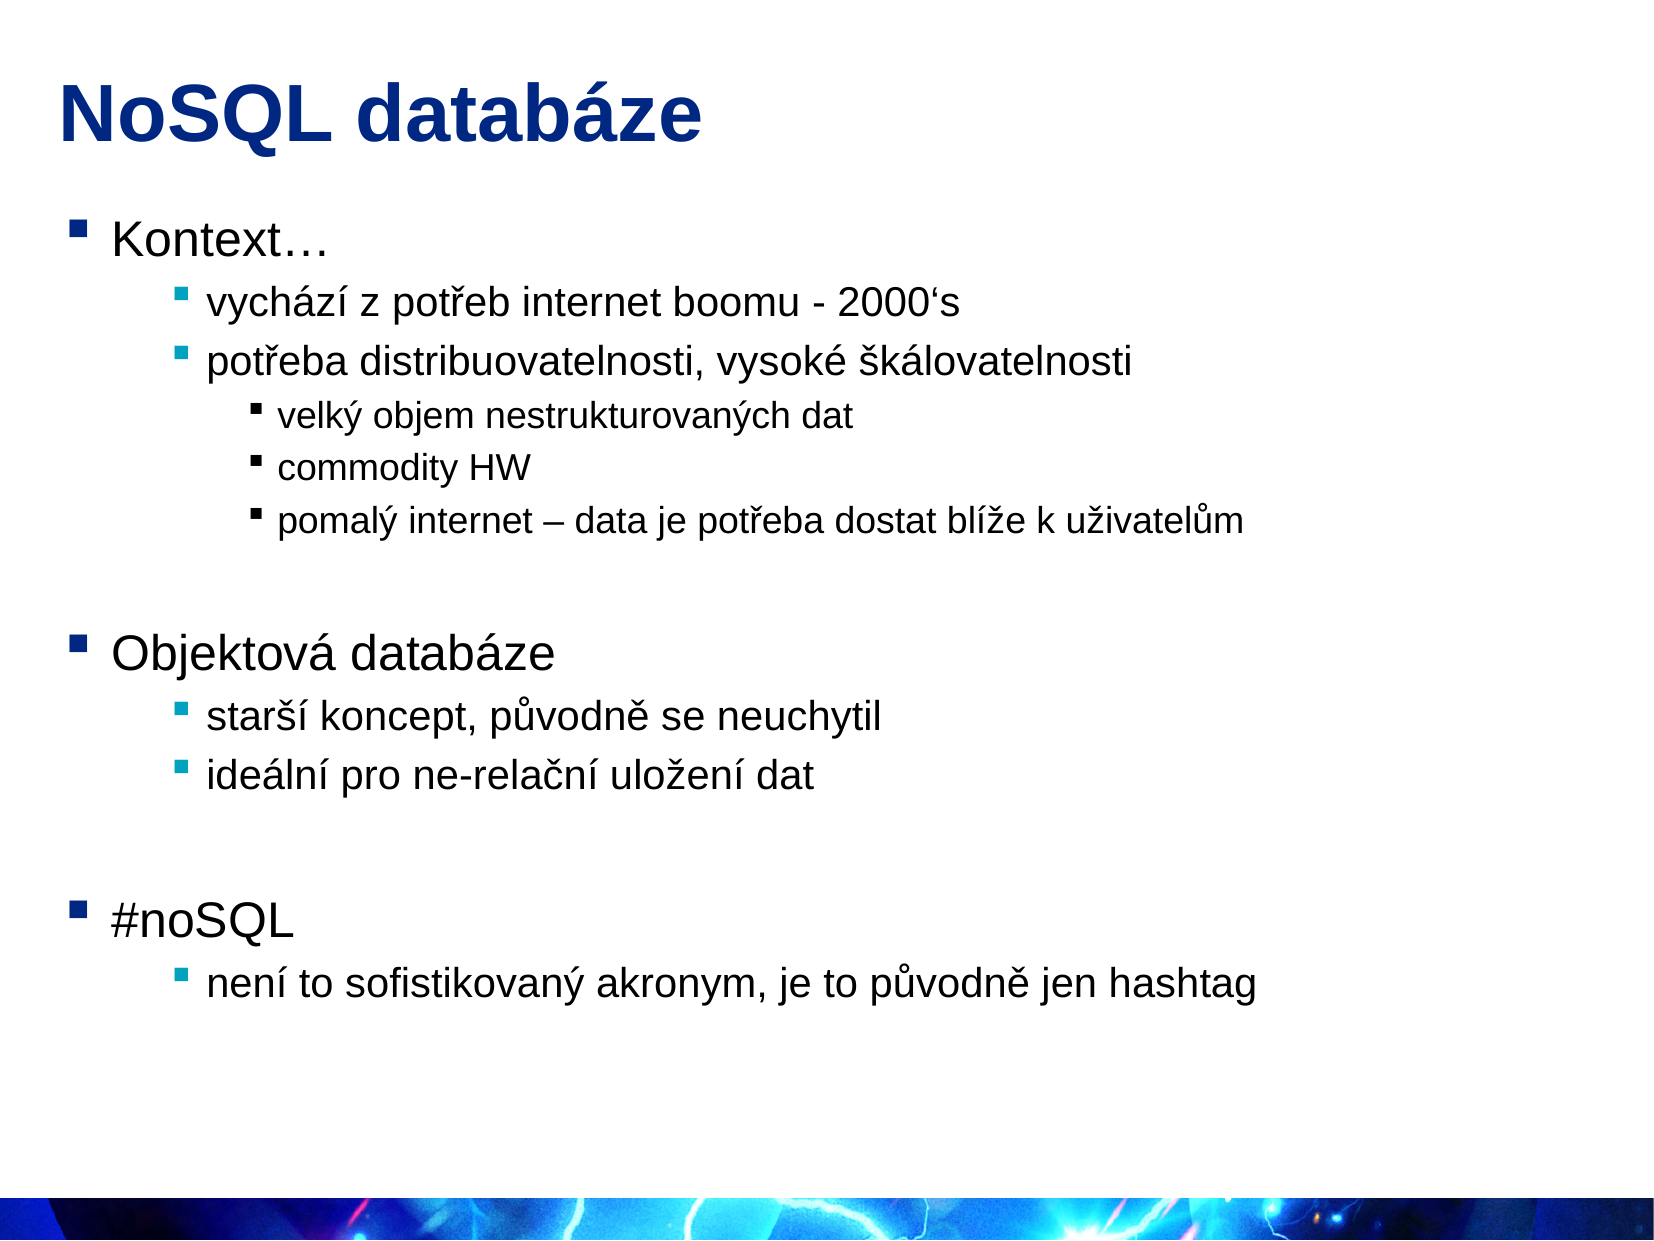

# NoSQL databáze
Kontext…
vychází z potřeb internet boomu - 2000‘s
potřeba distribuovatelnosti, vysoké škálovatelnosti
velký objem nestrukturovaných dat
commodity HW
pomalý internet – data je potřeba dostat blíže k uživatelům

Objektová databáze
starší koncept, původně se neuchytil
ideální pro ne-relační uložení dat

#noSQL
není to sofistikovaný akronym, je to původně jen hashtag